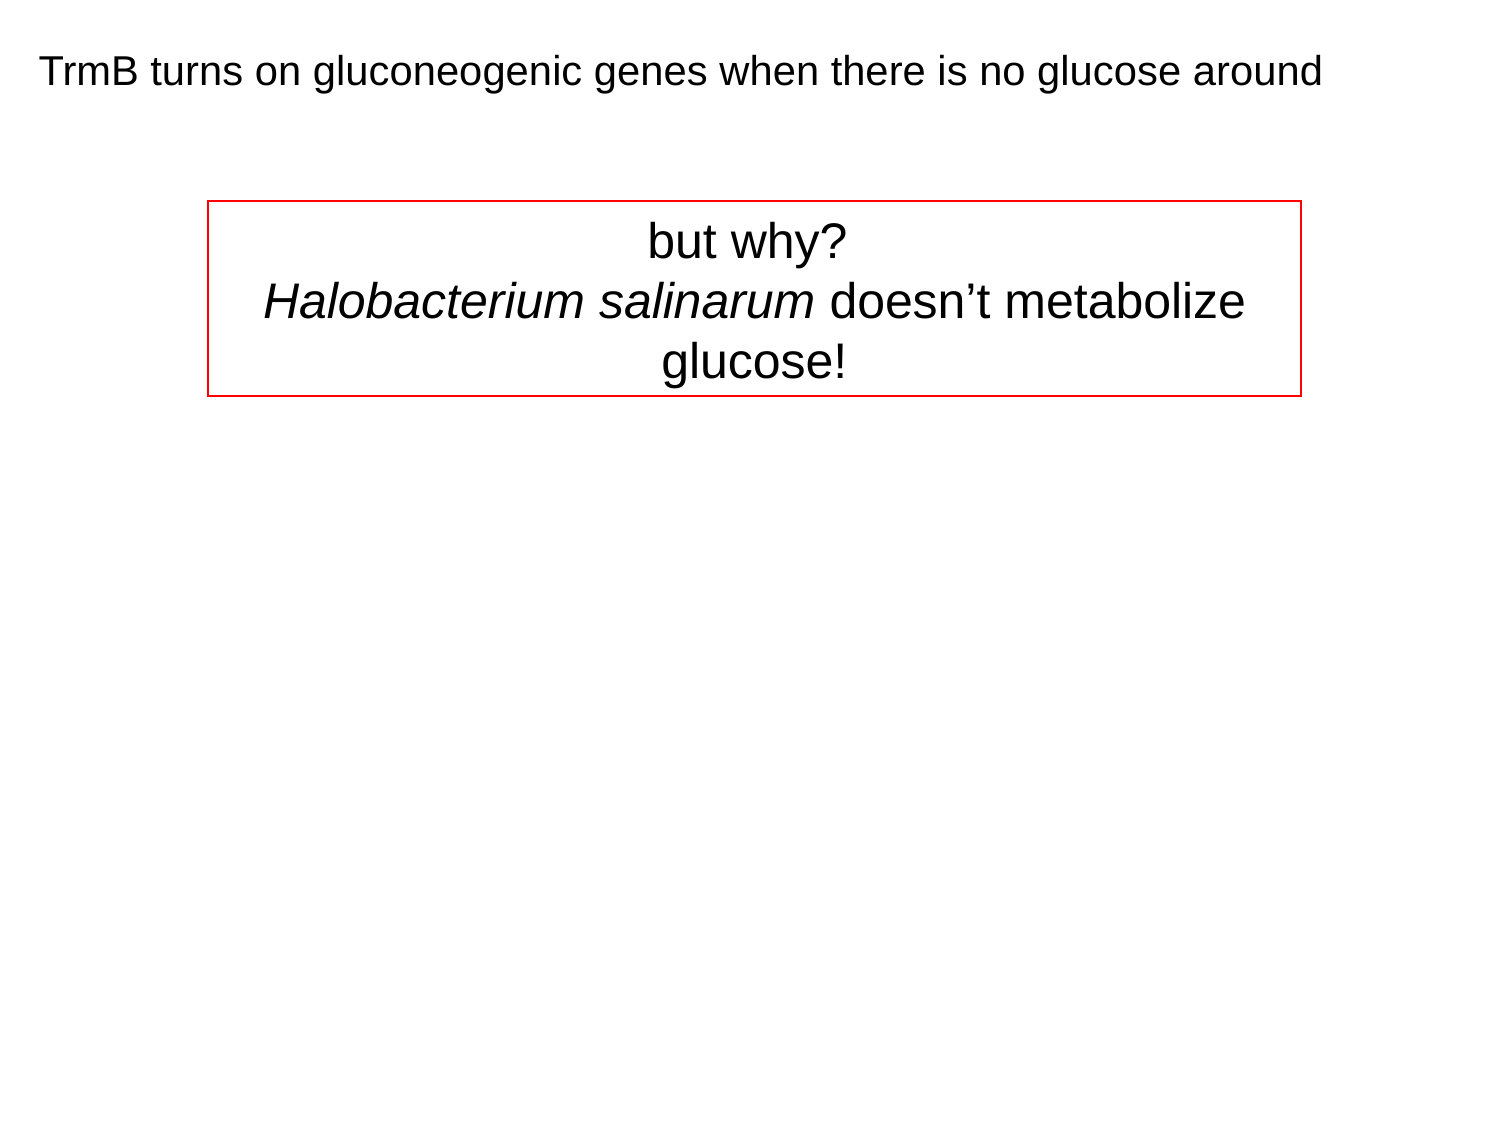

TrmB turns on gluconeogenic genes when there is no glucose around
but why?
Halobacterium salinarum doesn’t metabolize glucose!